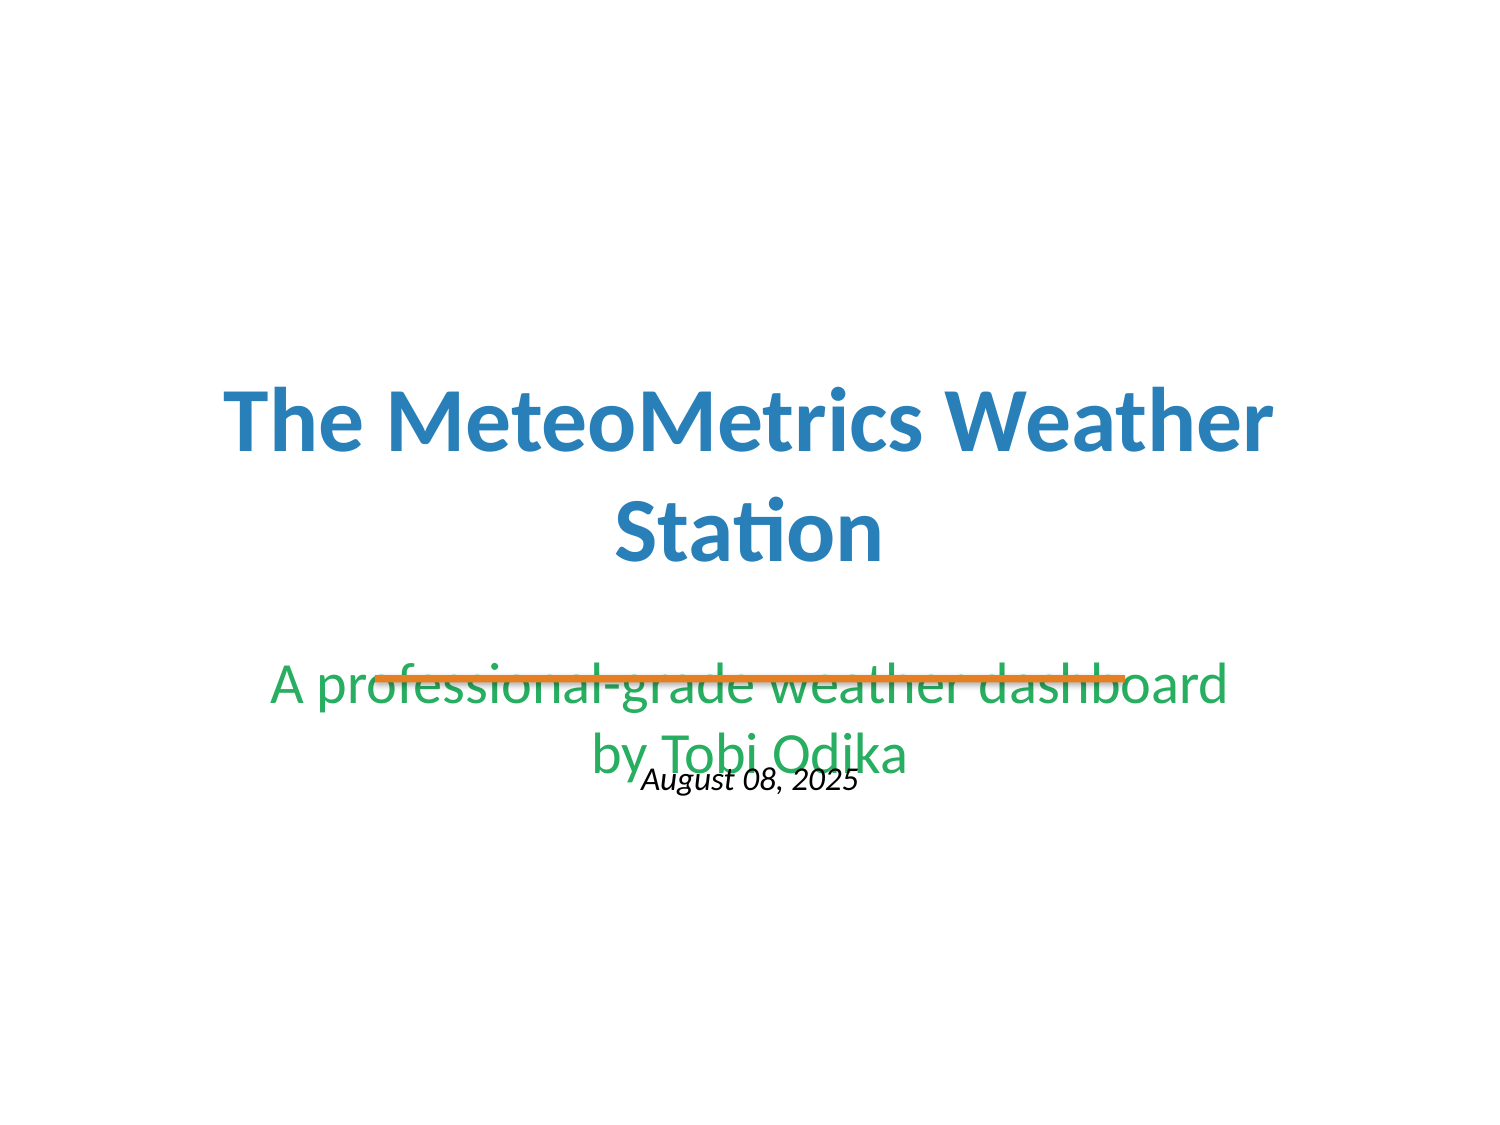

# The MeteoMetrics Weather Station
A professional-grade weather dashboard by Tobi Odika

August 08, 2025